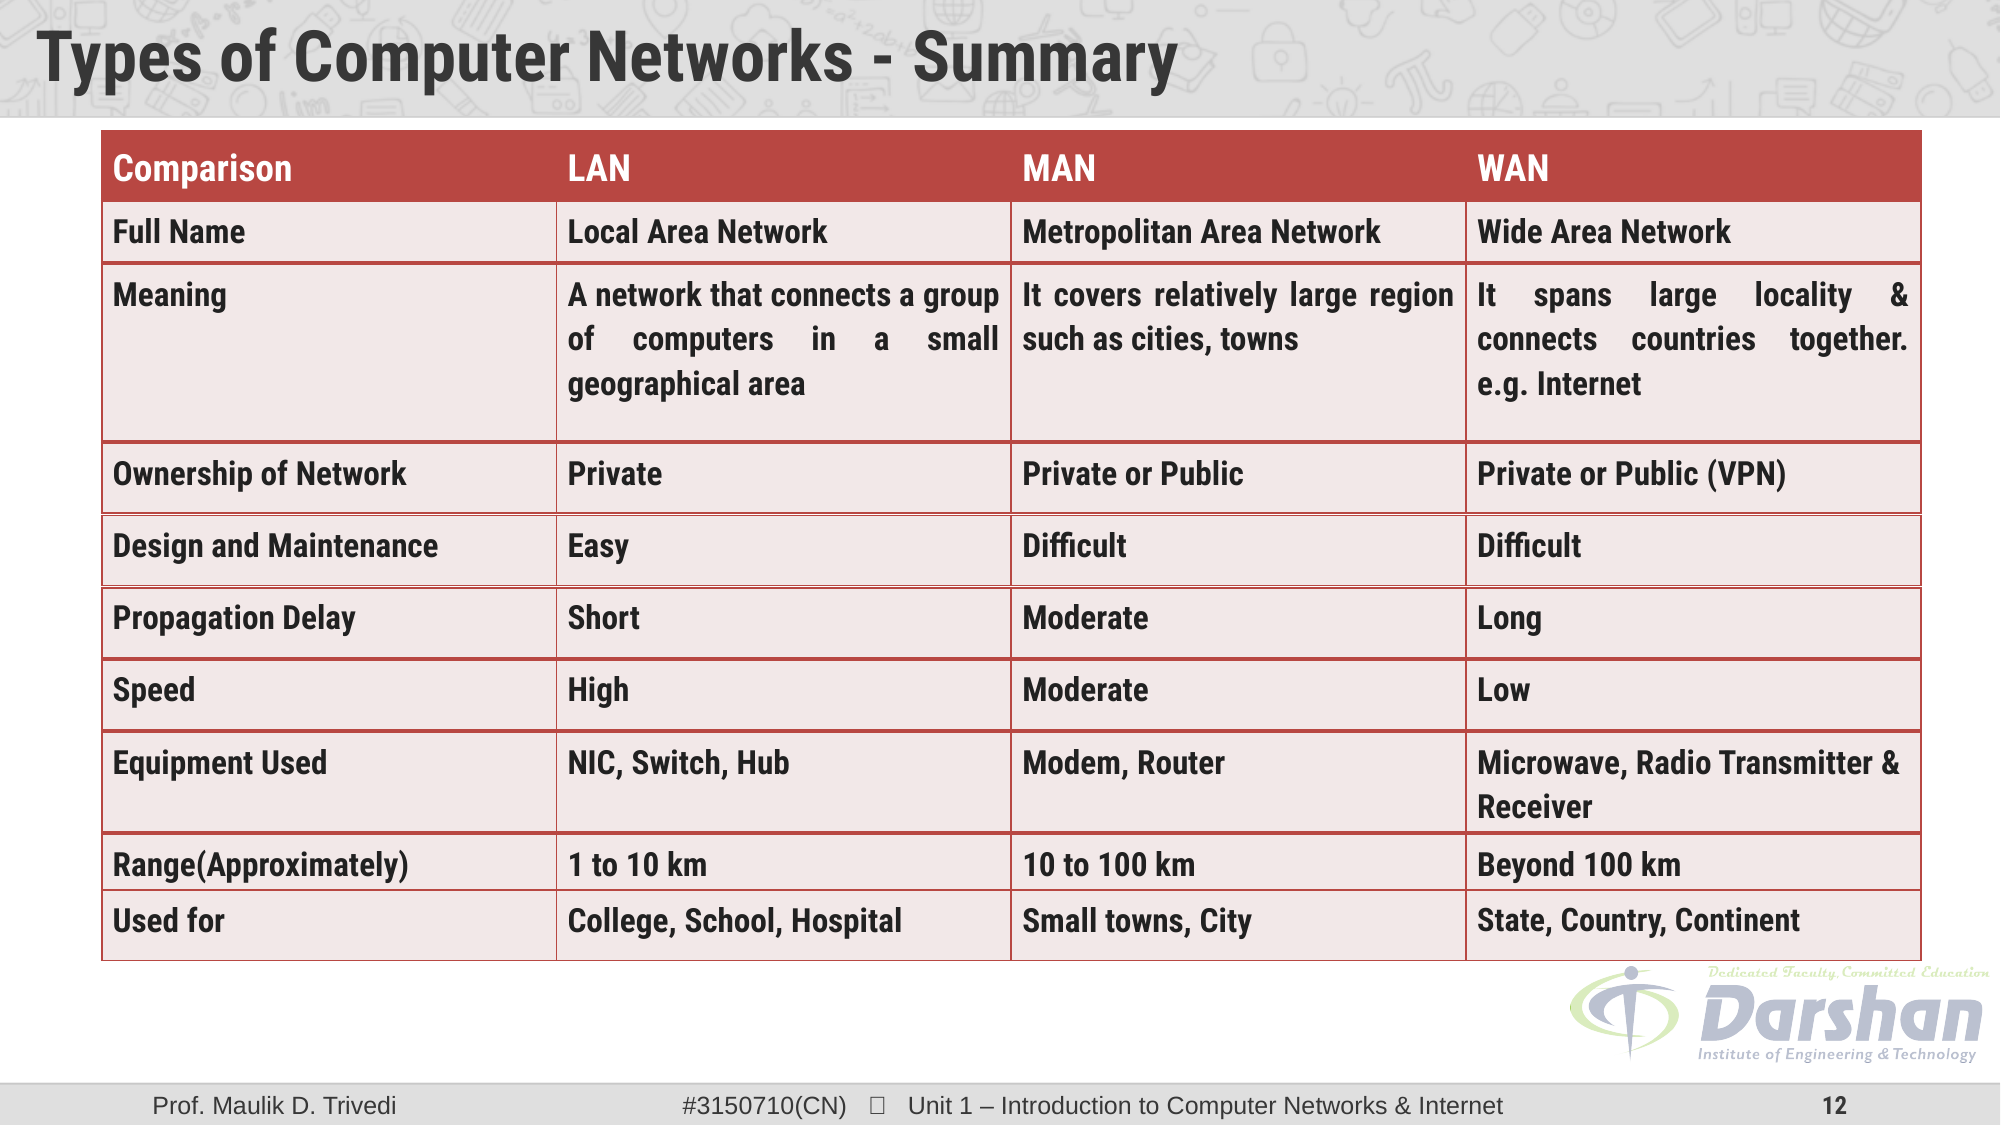

# Types of Computer Networks - Summary

| Comparison | LAN | MAN | WAN |
| --- | --- | --- | --- |
| Full Name | Local Area Network | Metropolitan Area Network | Wide Area Network |
| --- | --- | --- | --- |
| Meaning | A network that connects a group of computers in a small geographical area | It covers relatively large region such as cities, towns | It spans large locality & connects countries together. e.g. Internet |
| --- | --- | --- | --- |
| Ownership of Network | Private | Private or Public | Private or Public (VPN) |
| --- | --- | --- | --- |
| Design and Maintenance | Easy | Difficult | Difficult |
| --- | --- | --- | --- |
| Propagation Delay | Short | Moderate | Long |
| --- | --- | --- | --- |
| Speed | High | Moderate | Low |
| --- | --- | --- | --- |
| Equipment Used | NIC, Switch, Hub | Modem, Router | Microwave, Radio Transmitter & Receiver |
| --- | --- | --- | --- |
| Range(Approximately) | 1 to 10 km | 10 to 100 km | Beyond 100 km |
| --- | --- | --- | --- |
| Used for | College, School, Hospital | Small towns, City | State, Country, Continent |
| --- | --- | --- | --- |